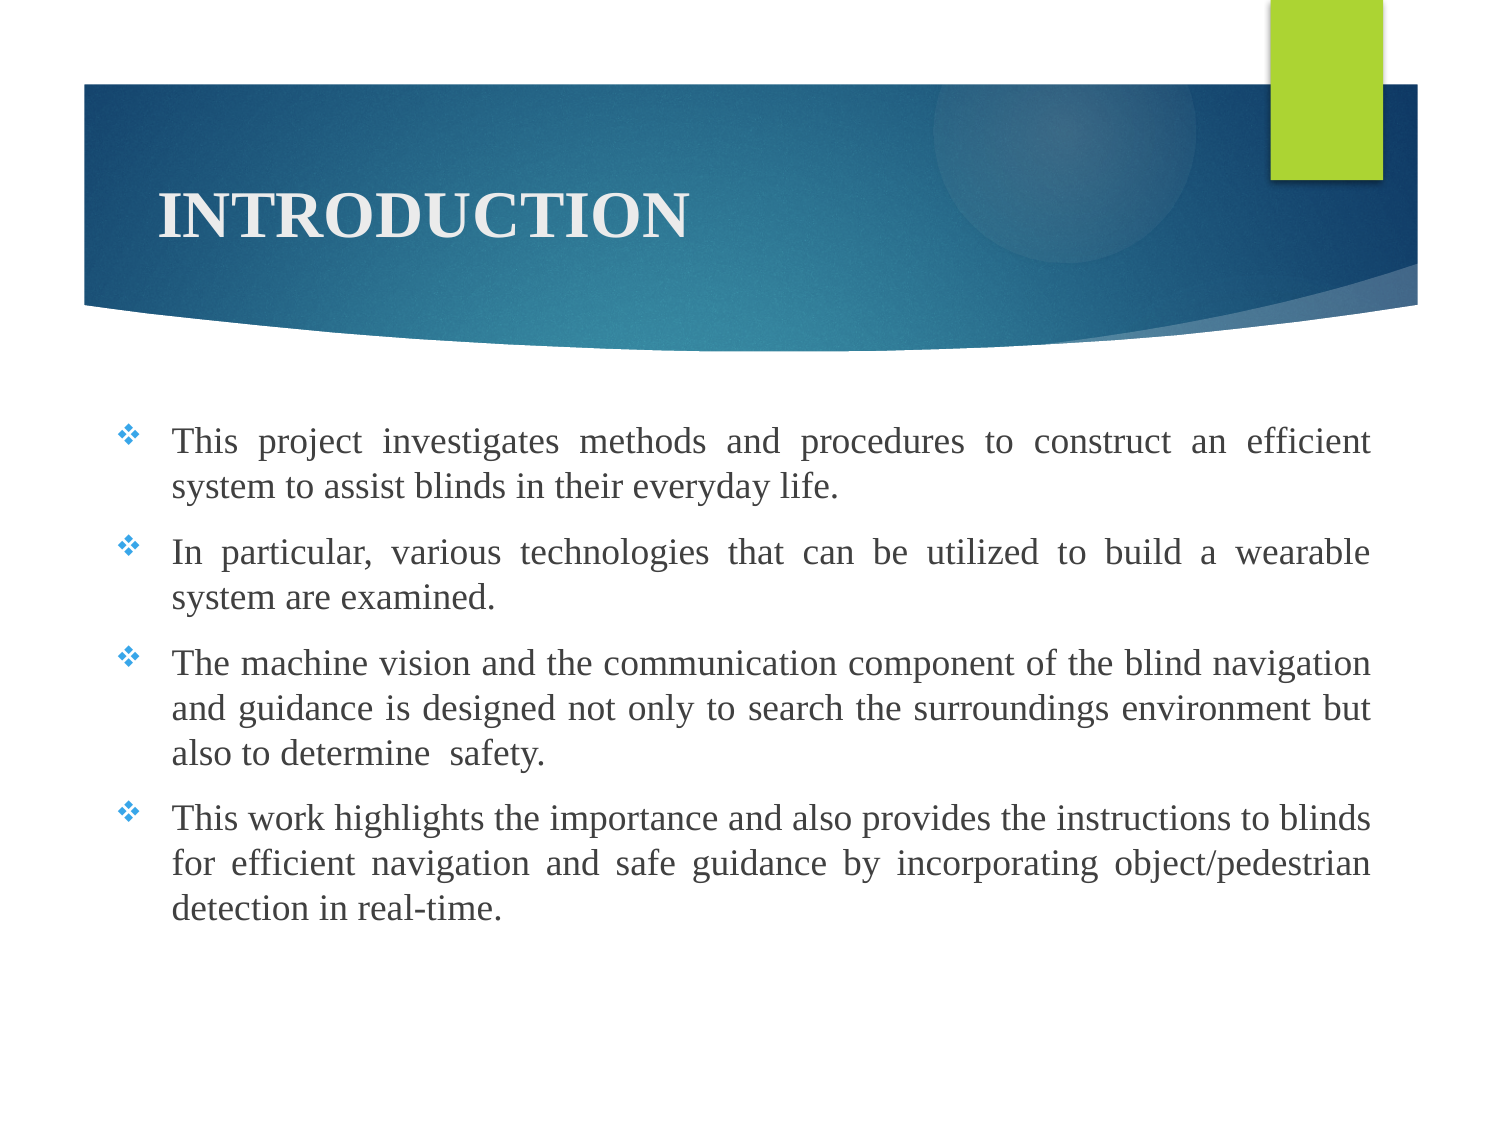

# INTRODUCTION
This project investigates methods and procedures to construct an efficient system to assist blinds in their everyday life.
In particular, various technologies that can be utilized to build a wearable system are examined.
The machine vision and the communication component of the blind navigation and guidance is designed not only to search the surroundings environment but also to determine  safety.
This work highlights the importance and also provides the instructions to blinds for efficient navigation and safe guidance by incorporating object/pedestrian detection in real-time.